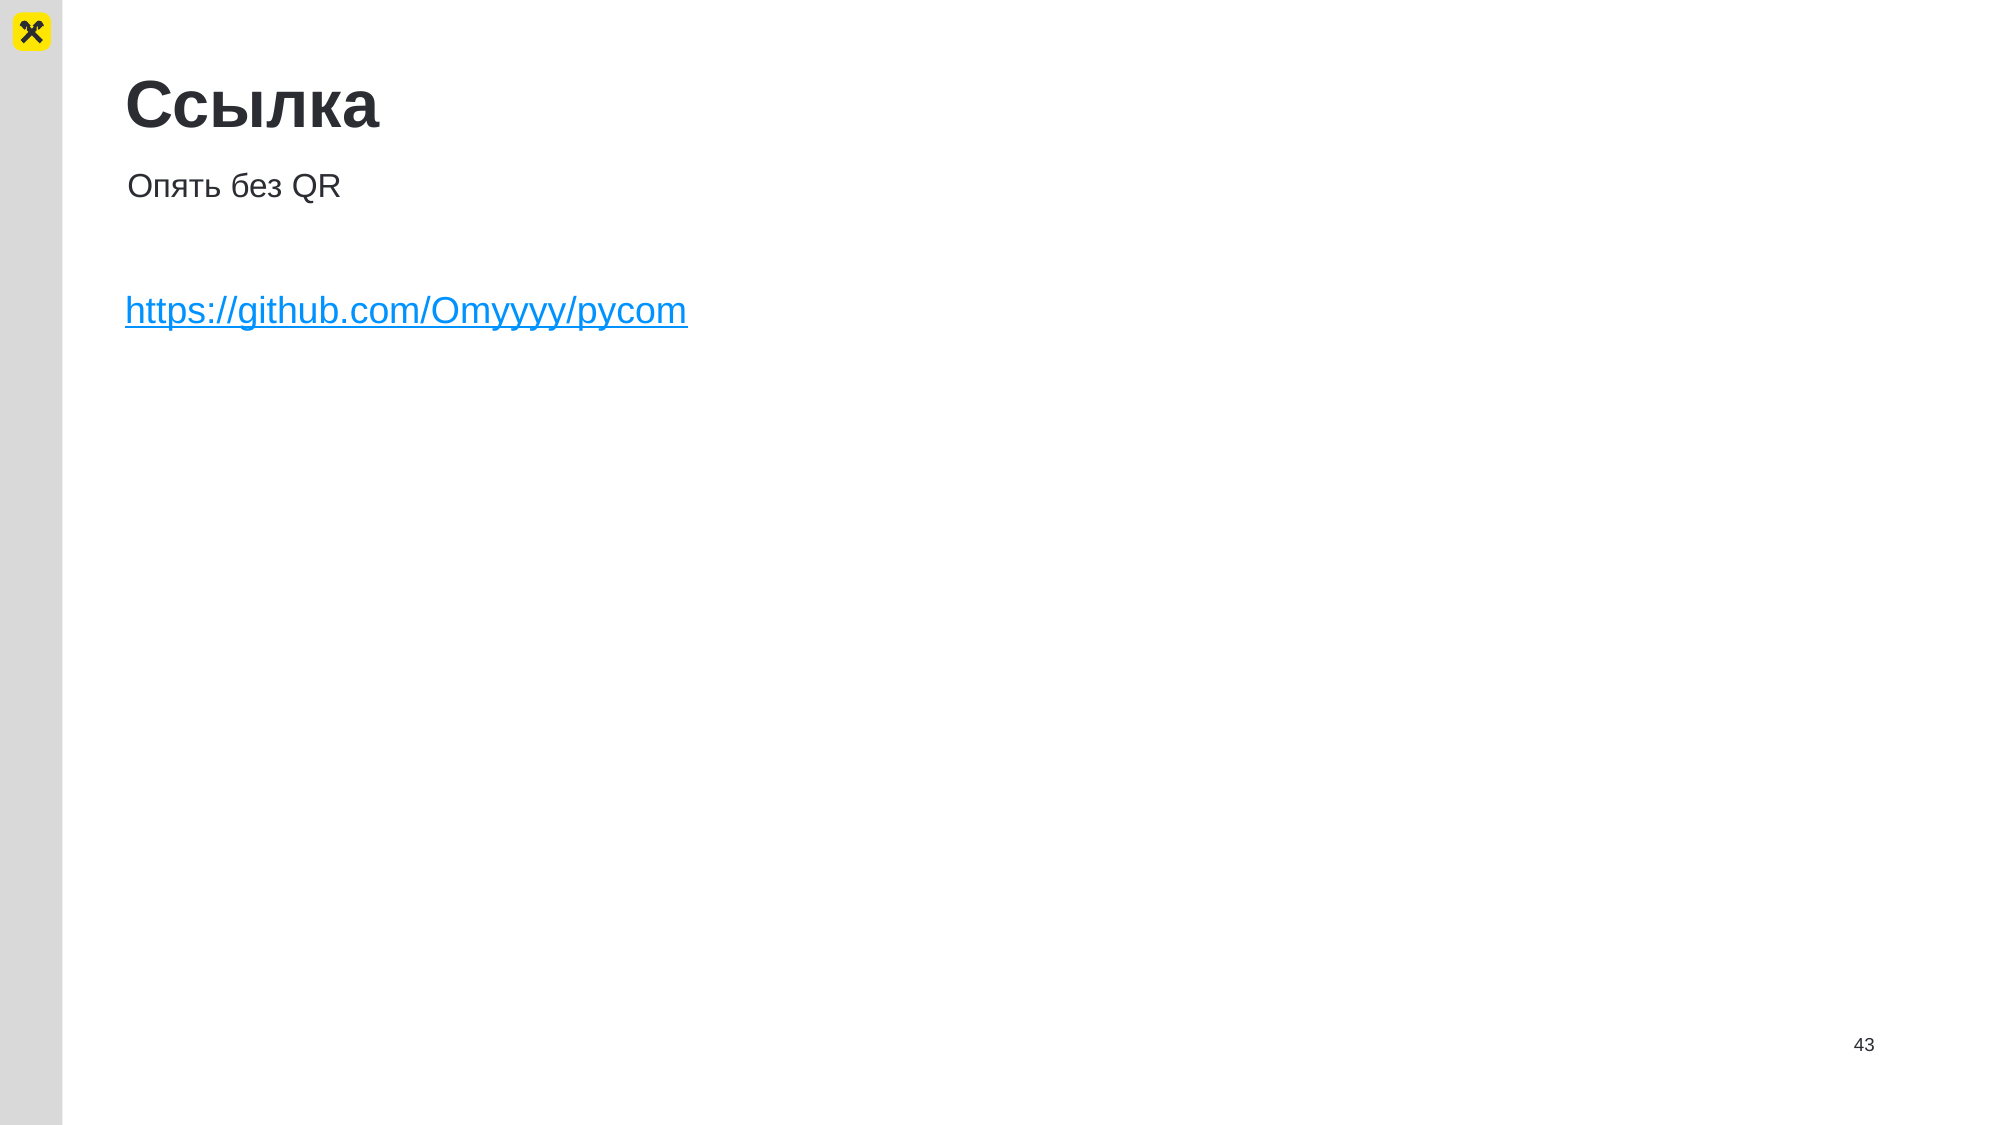

# Ссылка
Опять без QR
https://github.com/Omyyyy/pycom
43